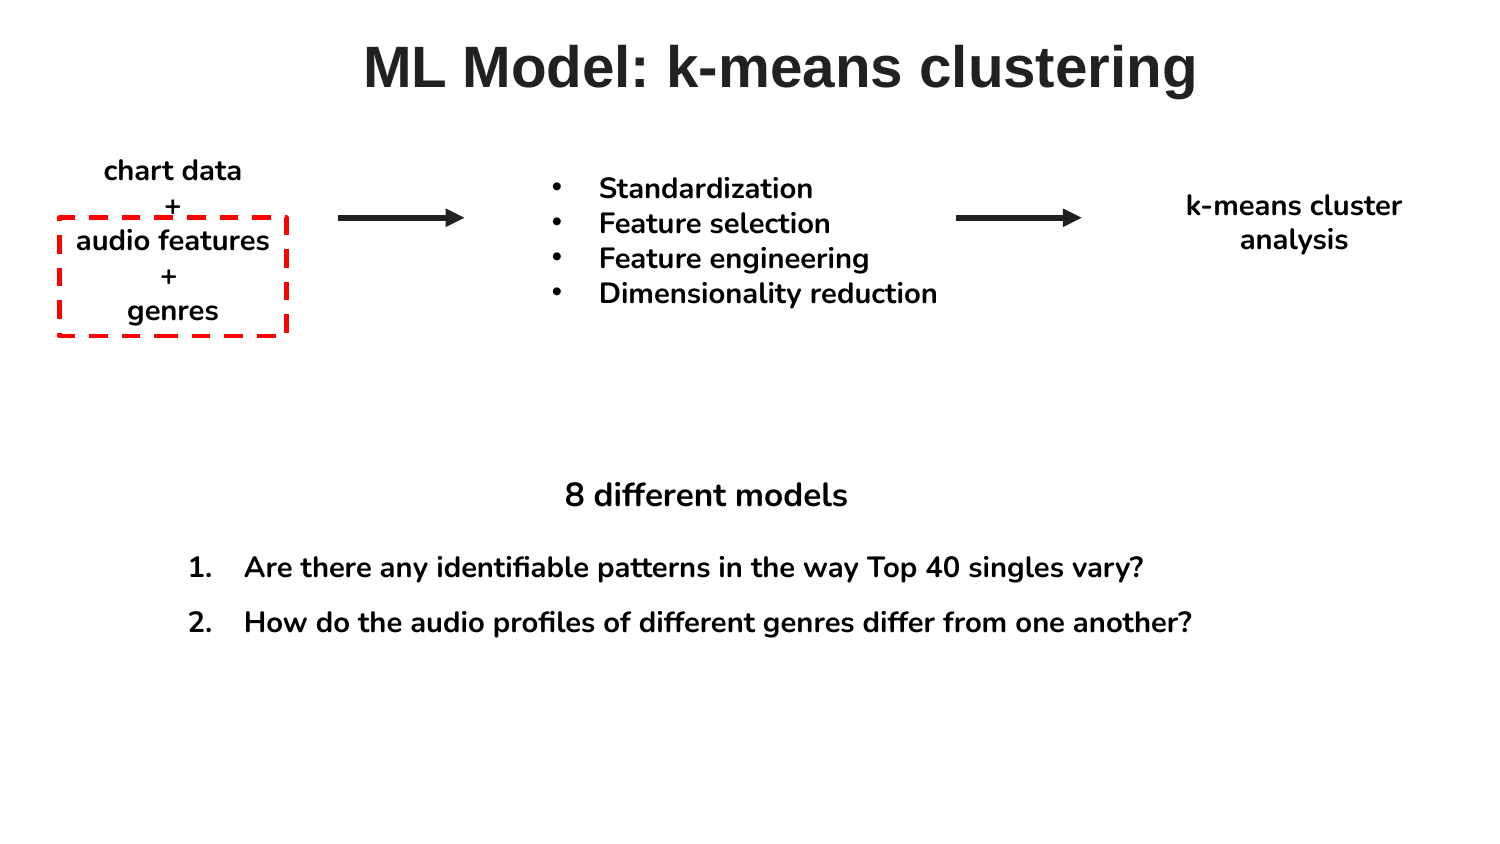

# ML Model: k-means clustering

chart data
+
audio features
+
genres
Standardization
Feature selection
Feature engineering
Dimensionality reduction
k-means cluster
analysis

8 different models

Are there any identifiable patterns in the way Top 40 singles vary?

How do the audio profiles of different genres differ from one another?